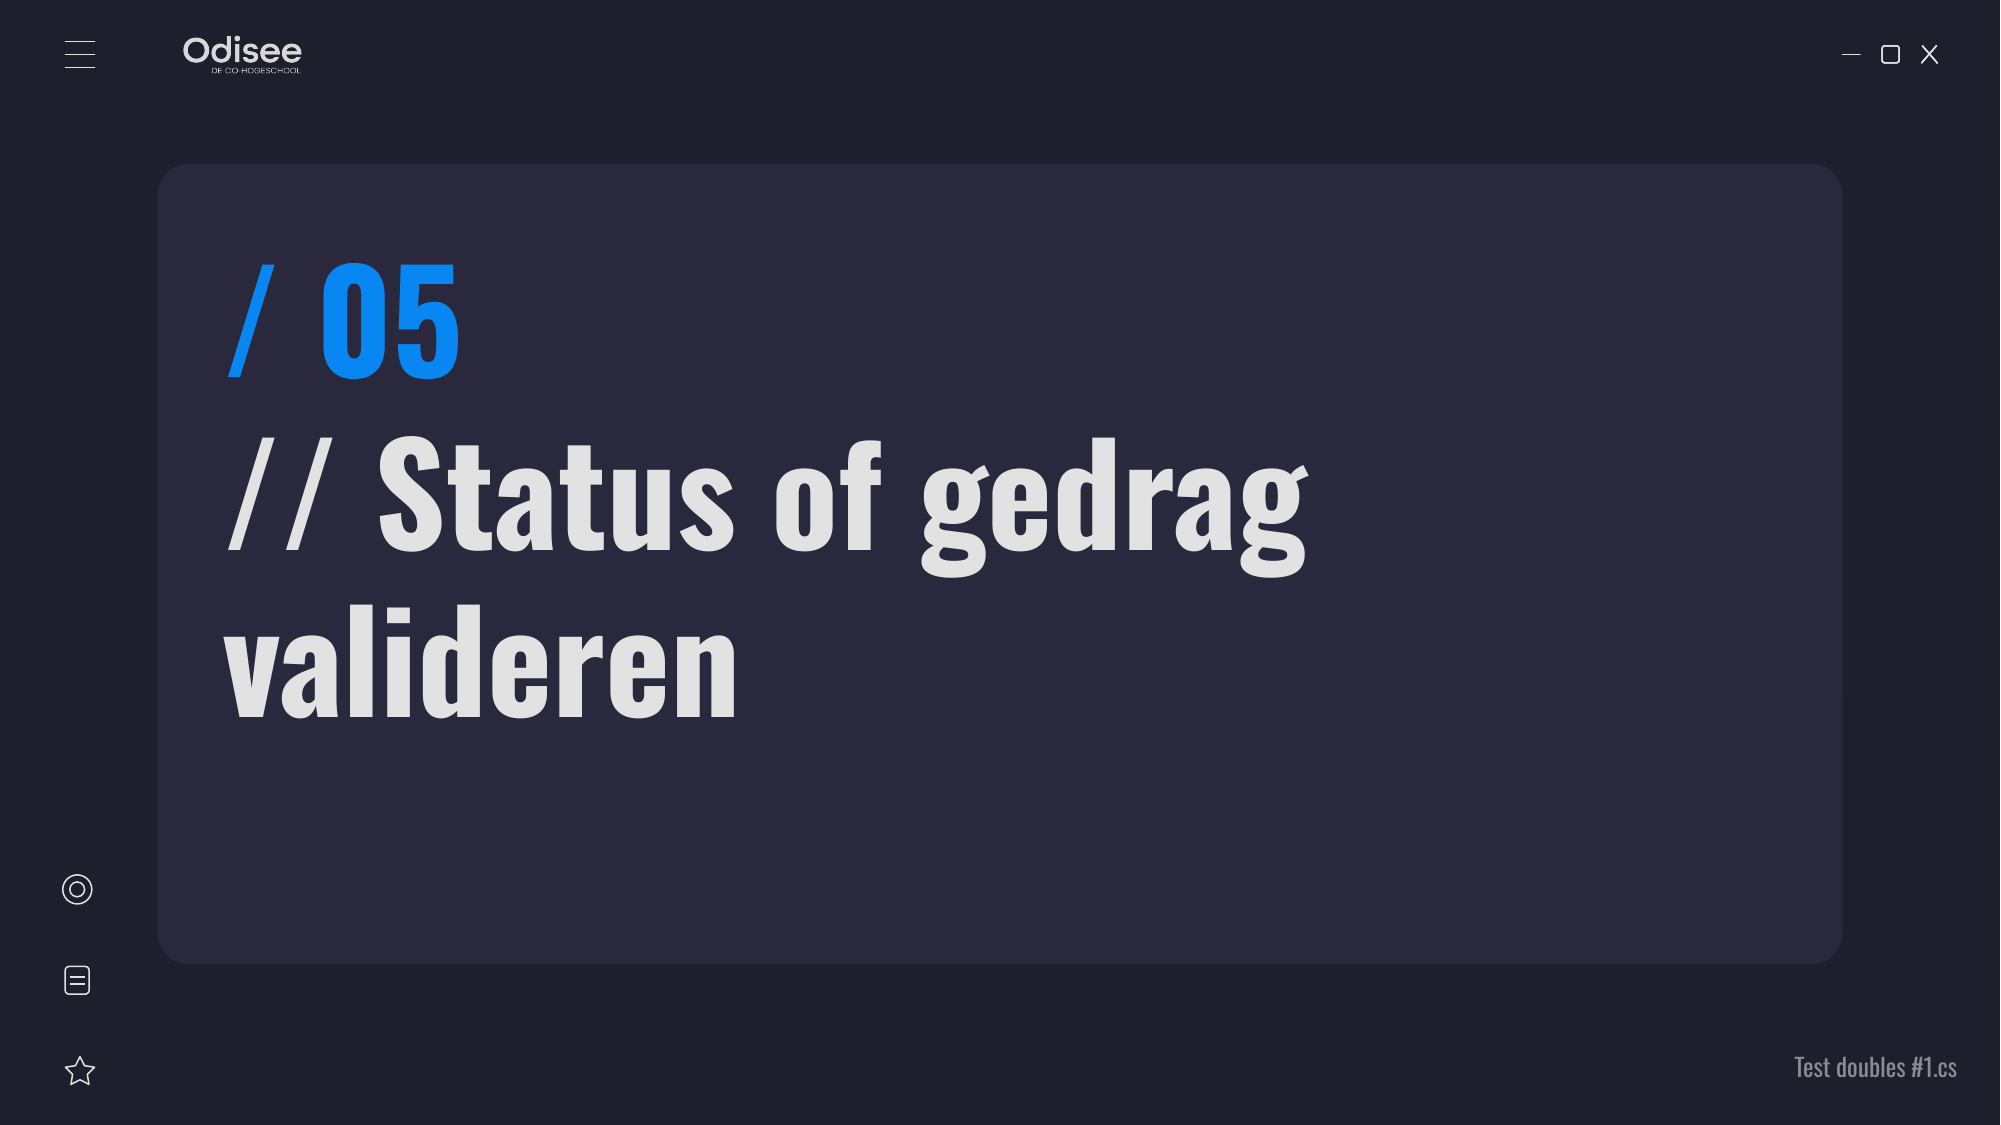

/ 05
# // Status of gedrag valideren

Test doubles #1.cs